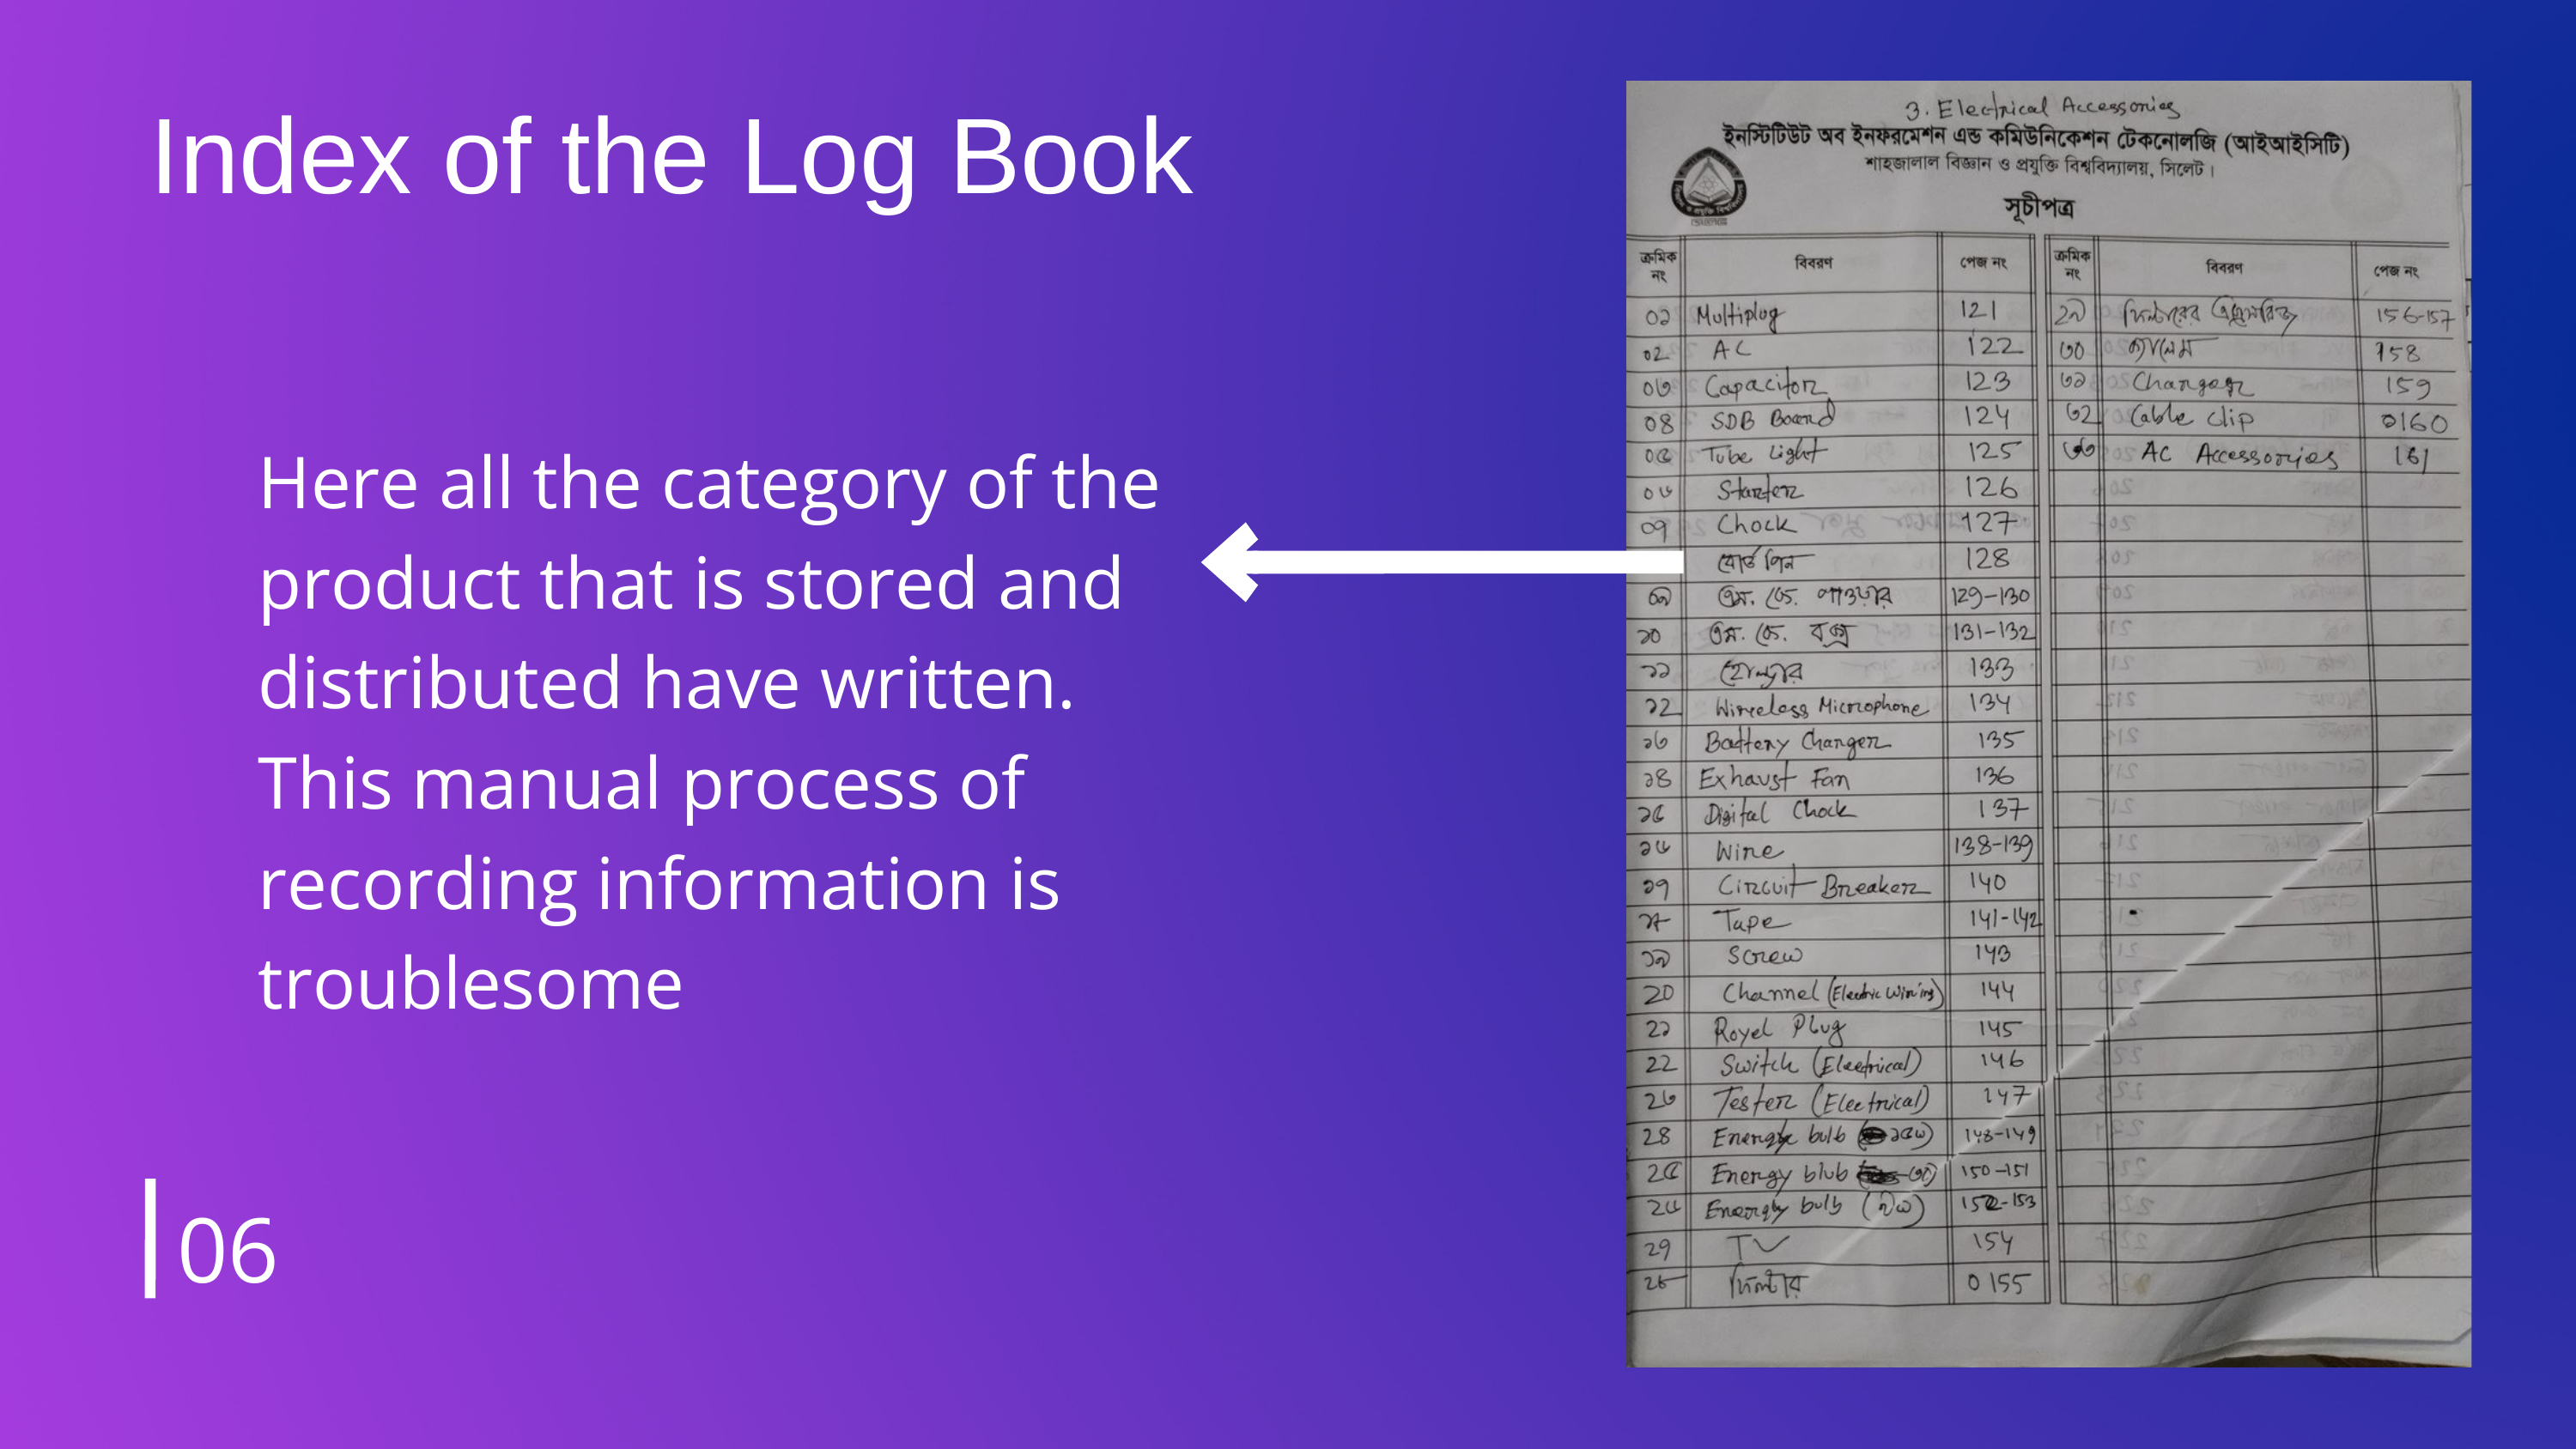

Index of the Log Book

Here all the category of the product that is stored and distributed have written. This manual process of recording information is troublesome

06